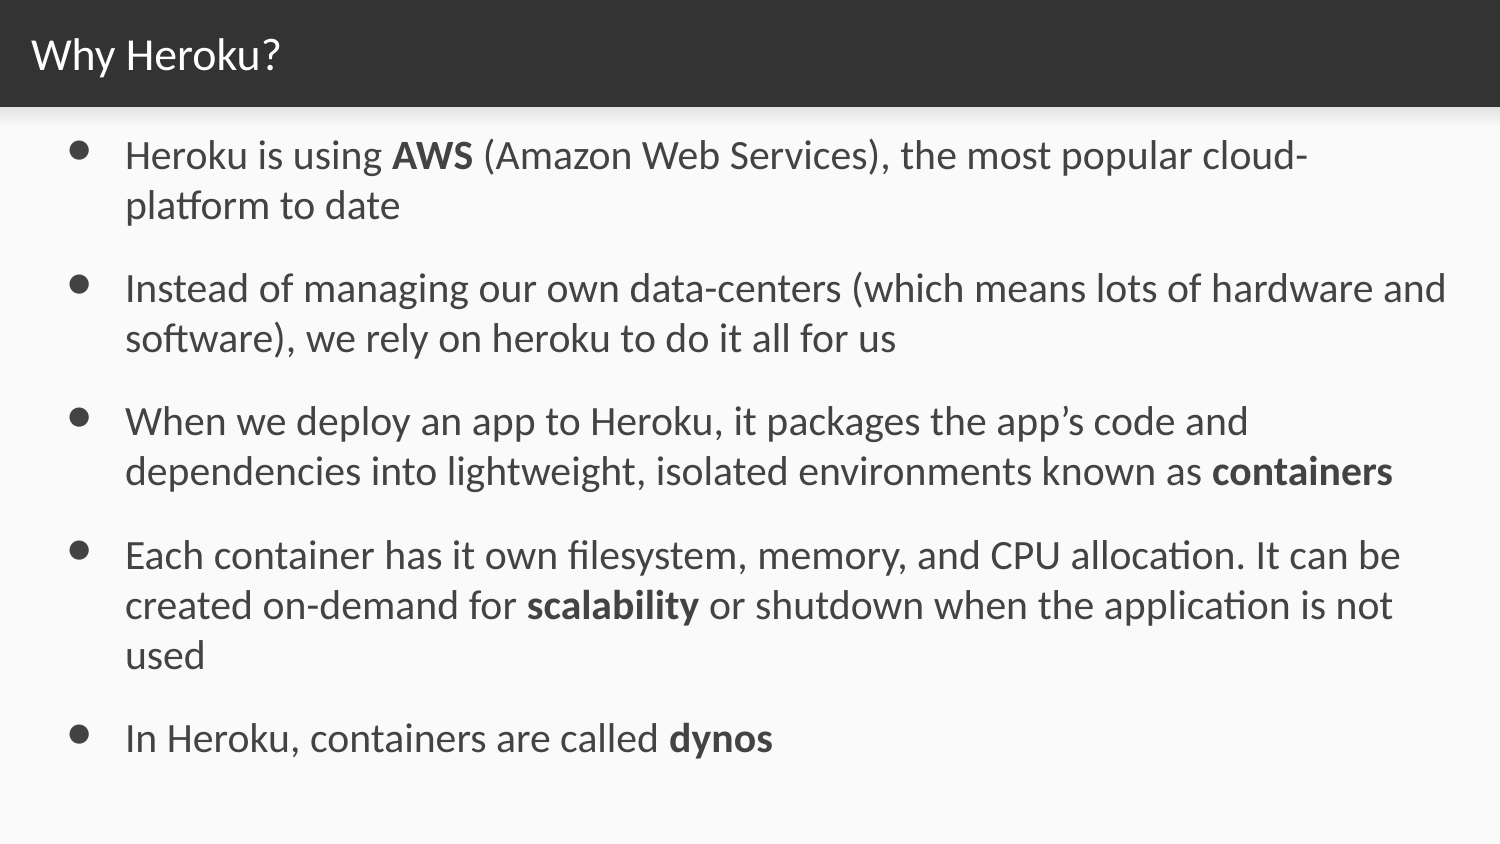

# Why Heroku?
Heroku is using AWS (Amazon Web Services), the most popular cloud-platform to date
Instead of managing our own data-centers (which means lots of hardware and software), we rely on heroku to do it all for us
When we deploy an app to Heroku, it packages the app’s code and dependencies into lightweight, isolated environments known as containers
Each container has it own filesystem, memory, and CPU allocation. It can be created on-demand for scalability or shutdown when the application is not used
In Heroku, containers are called dynos